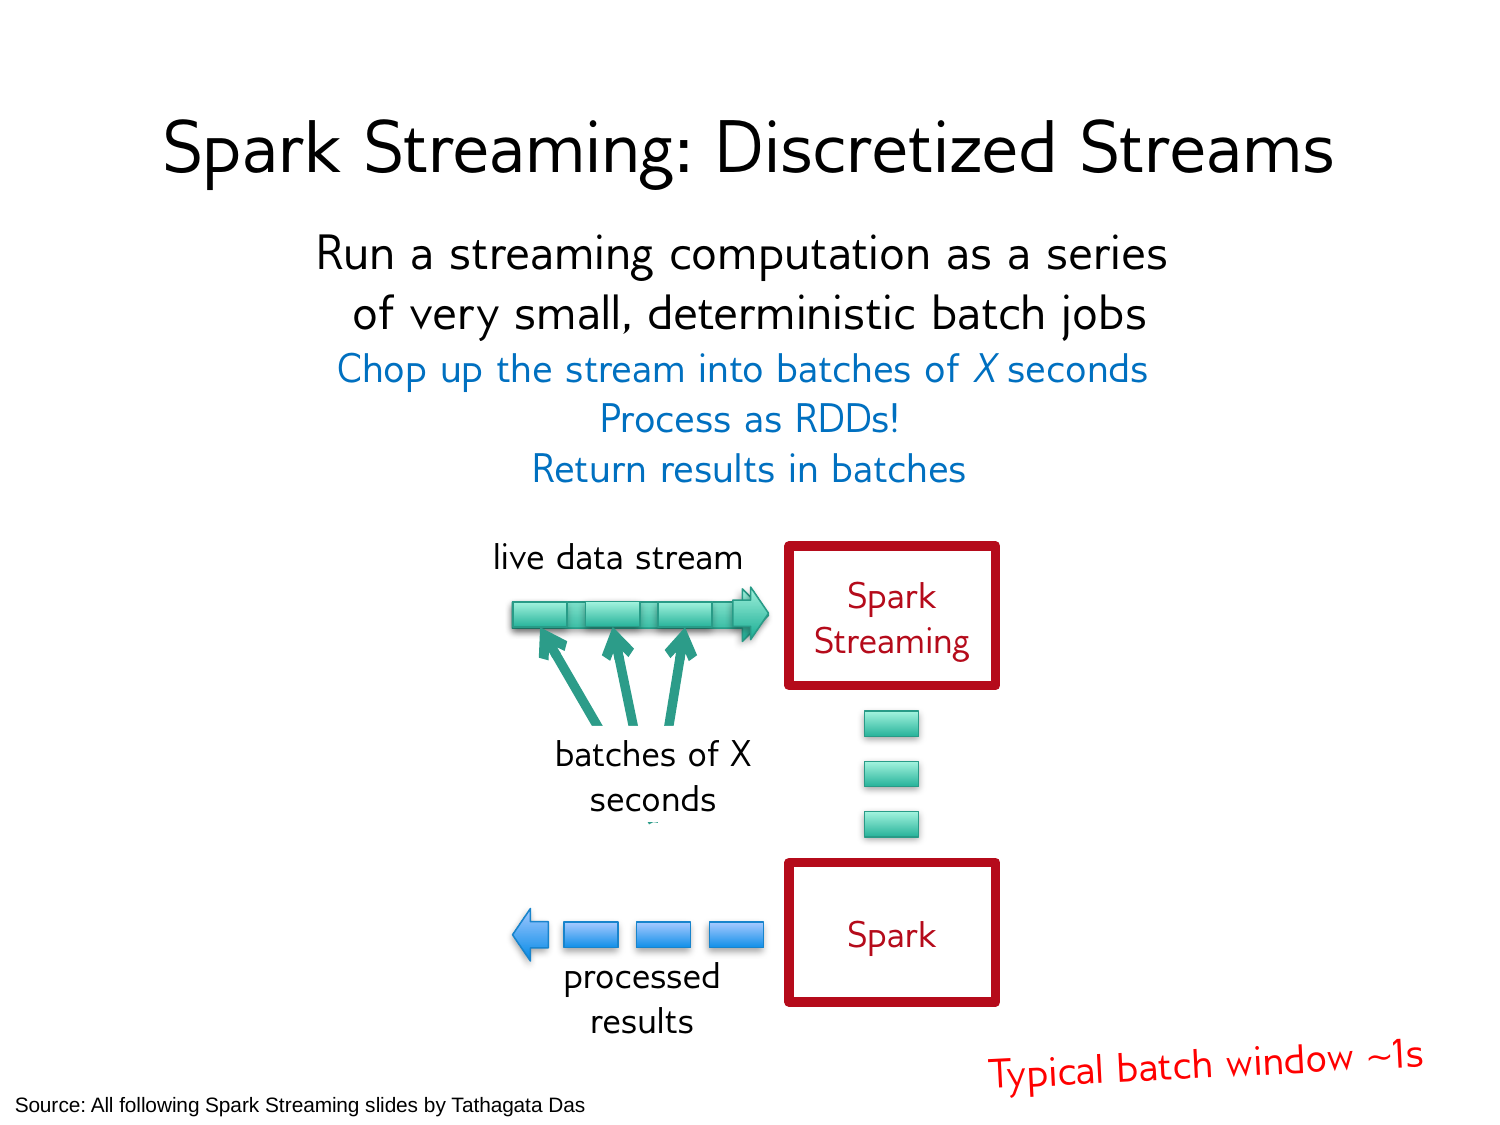

Spark Streaming: Discretized Streams
Run a streaming computation as a series
of very small, deterministic batch jobs
Chop up the stream into batches of X seconds
Process as RDDs!
Return results in batches
live data stream
Spark
Streaming

batches of X seconds
Spark

processed results
Typical batch window ~1s
Source: All following Spark Streaming slides by Tathagata Das